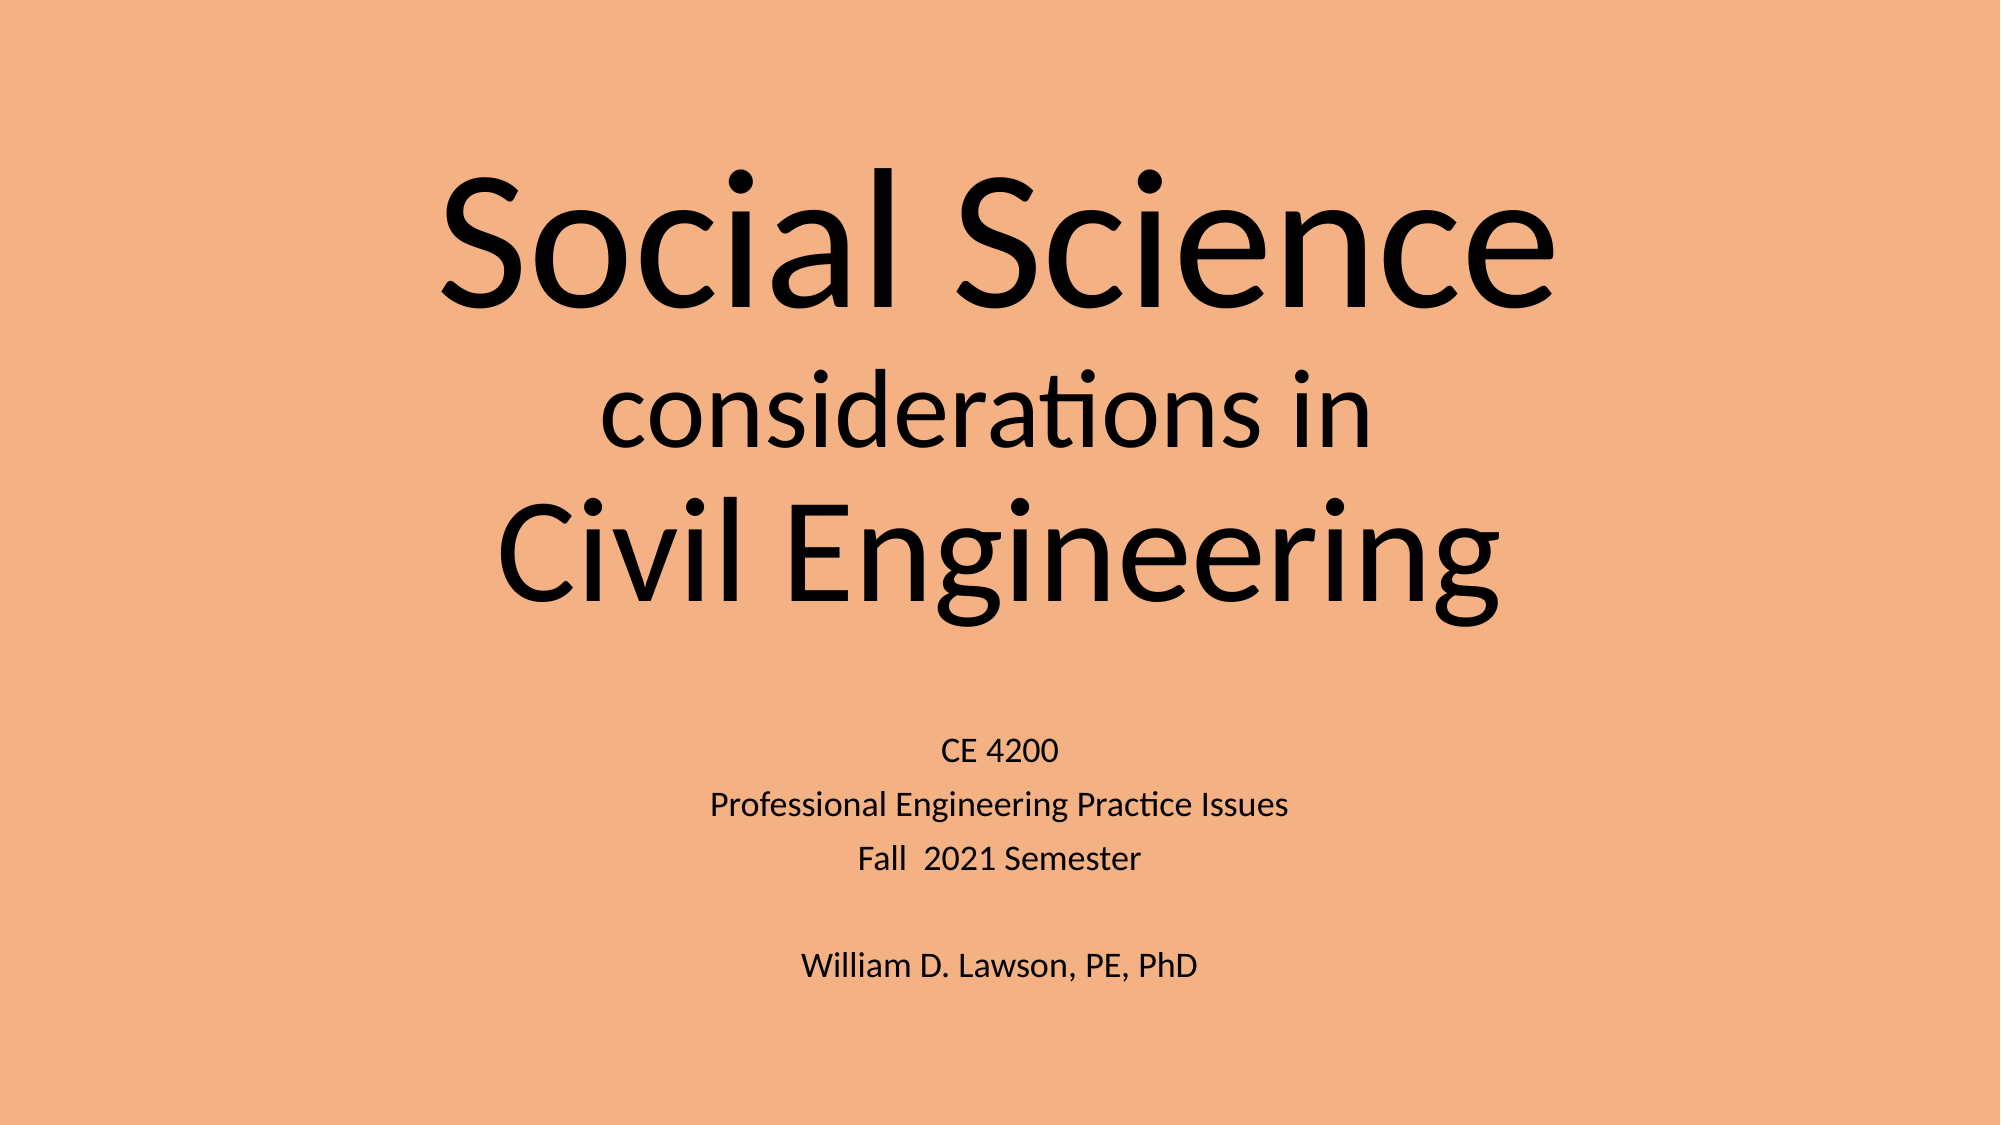

# Social Science considerations in Civil Engineering
CE 4200
Professional Engineering Practice Issues
Fall  2021 Semester

William D. Lawson, PE, PhD